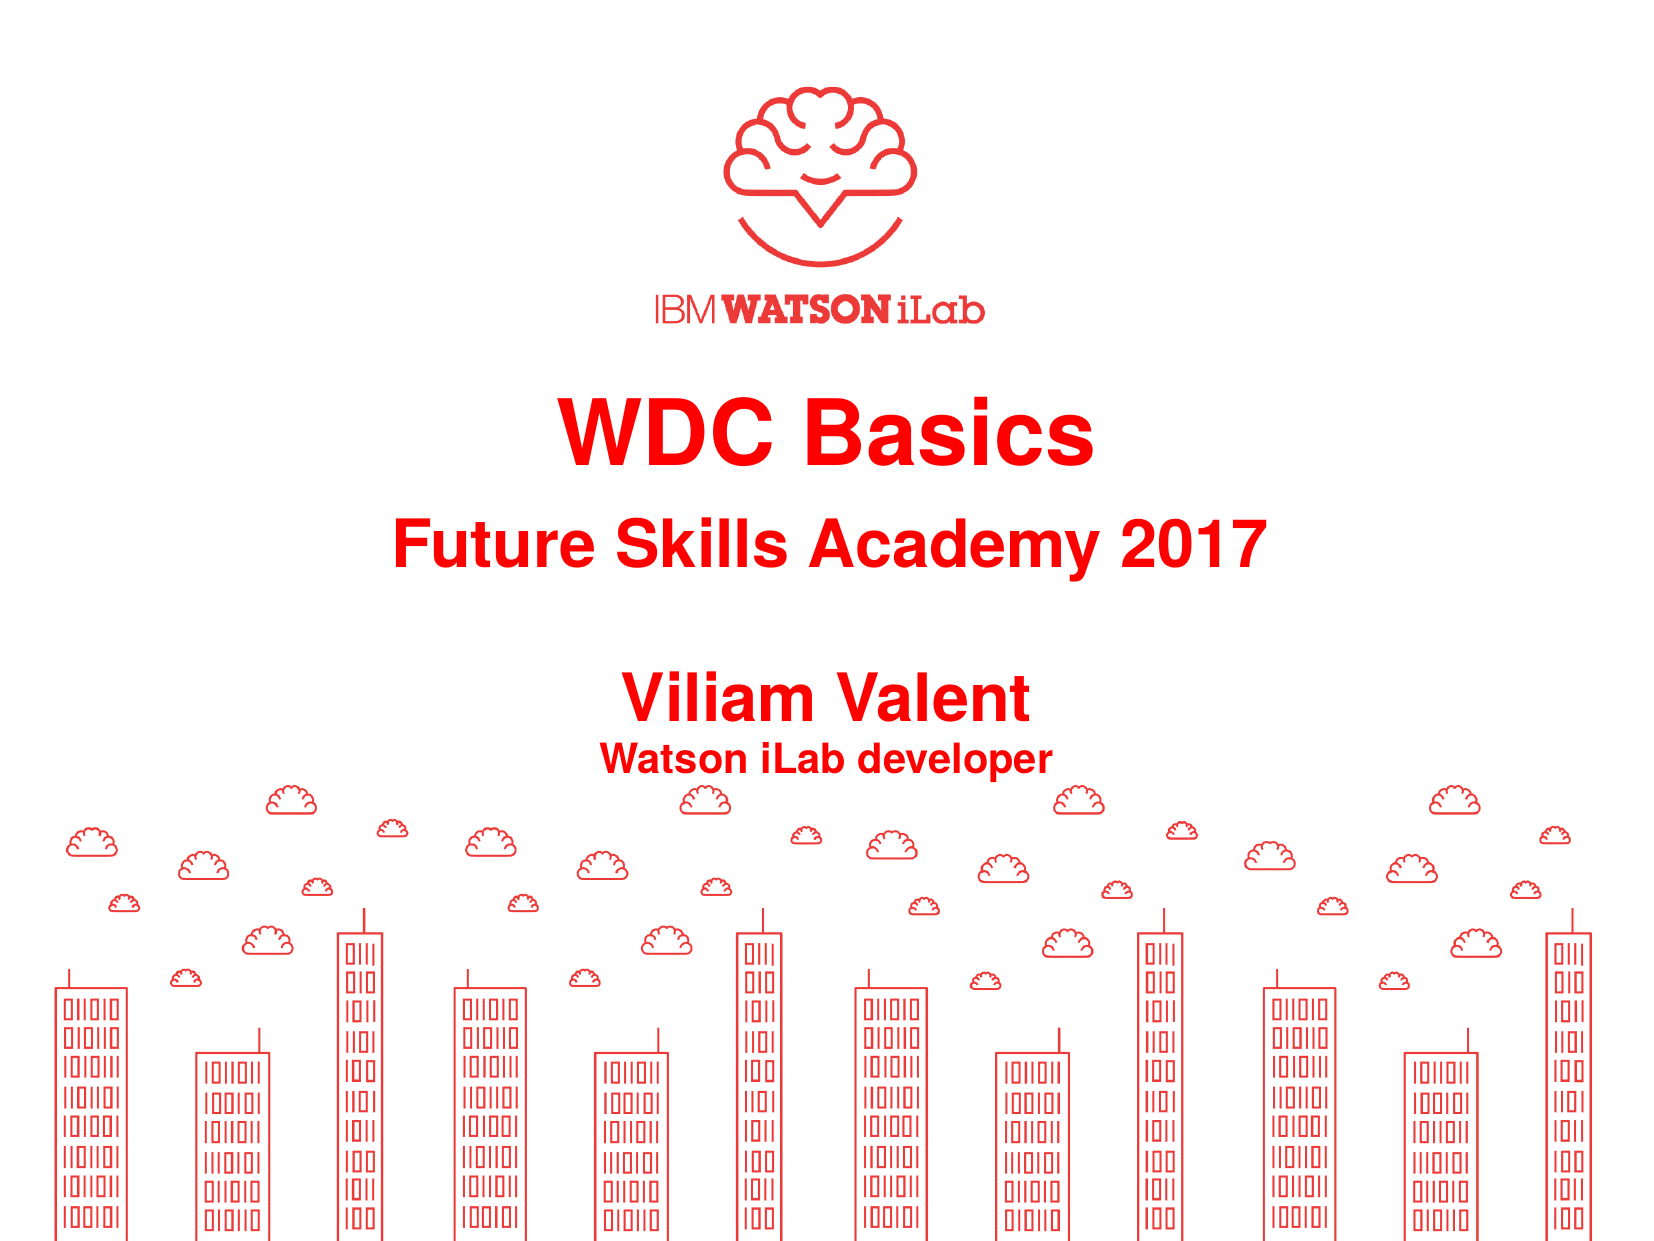

# WDC Basics Future Skills Academy 2017 Viliam Valent Watson iLab developer